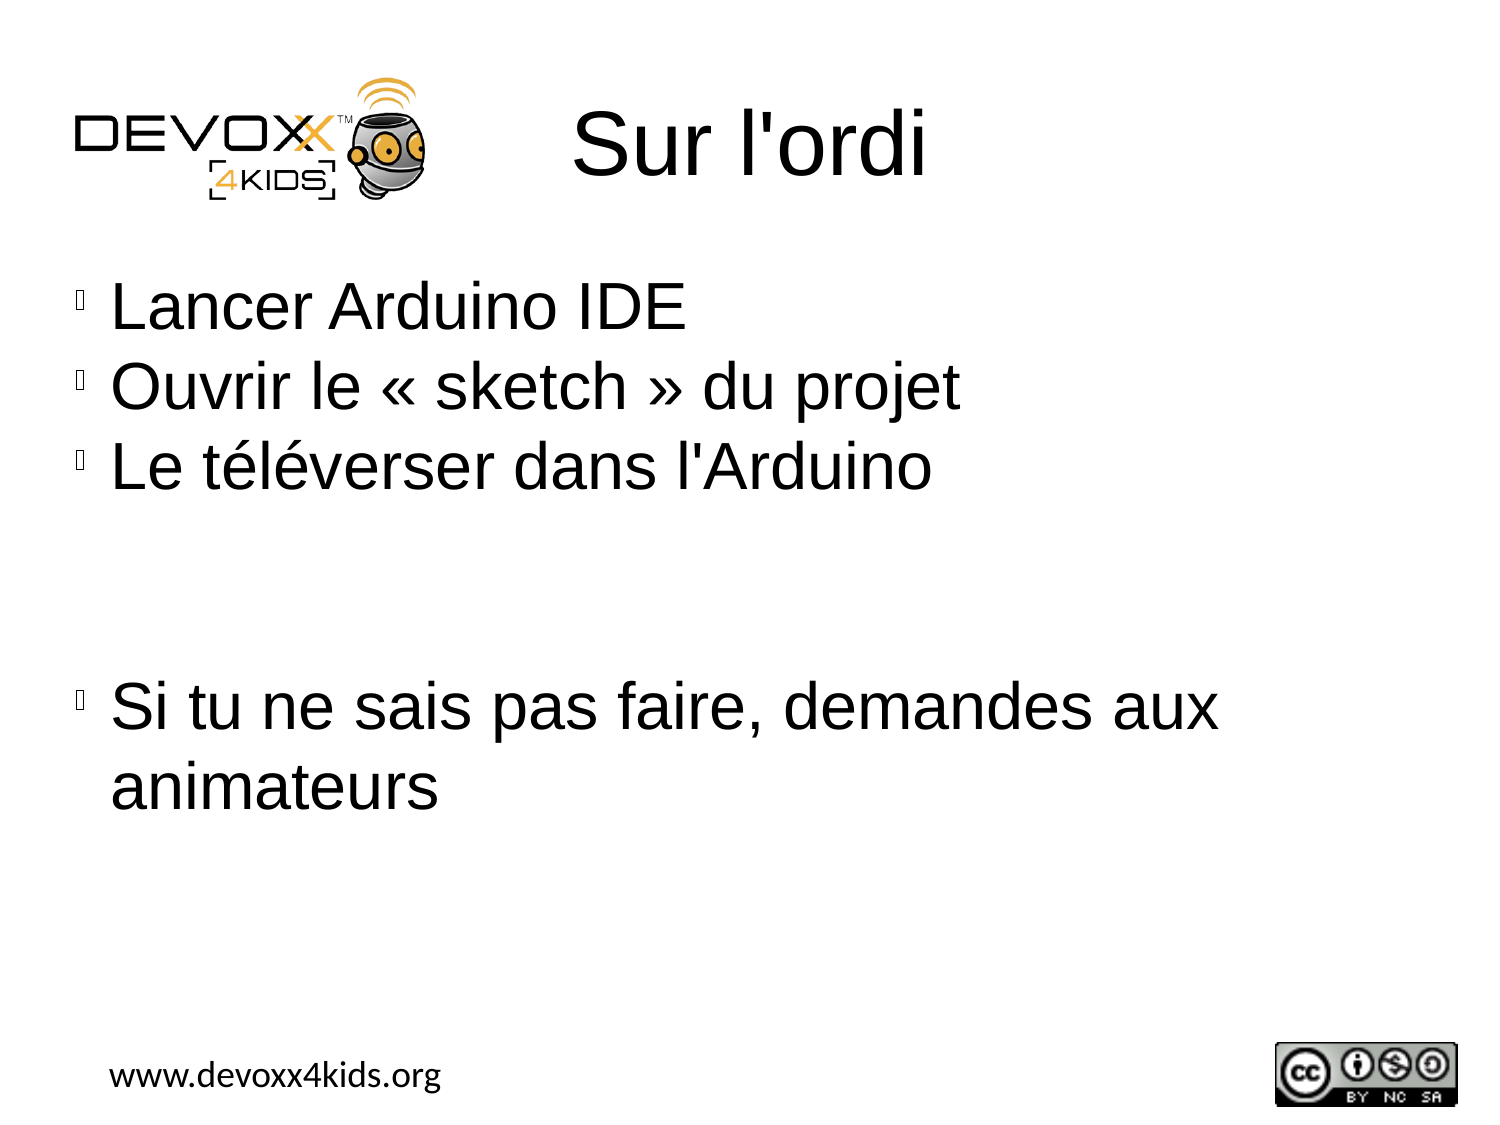

Sur l'ordi
Lancer Arduino IDE
Ouvrir le « sketch » du projet
Le téléverser dans l'Arduino

Si tu ne sais pas faire, demandes aux animateurs